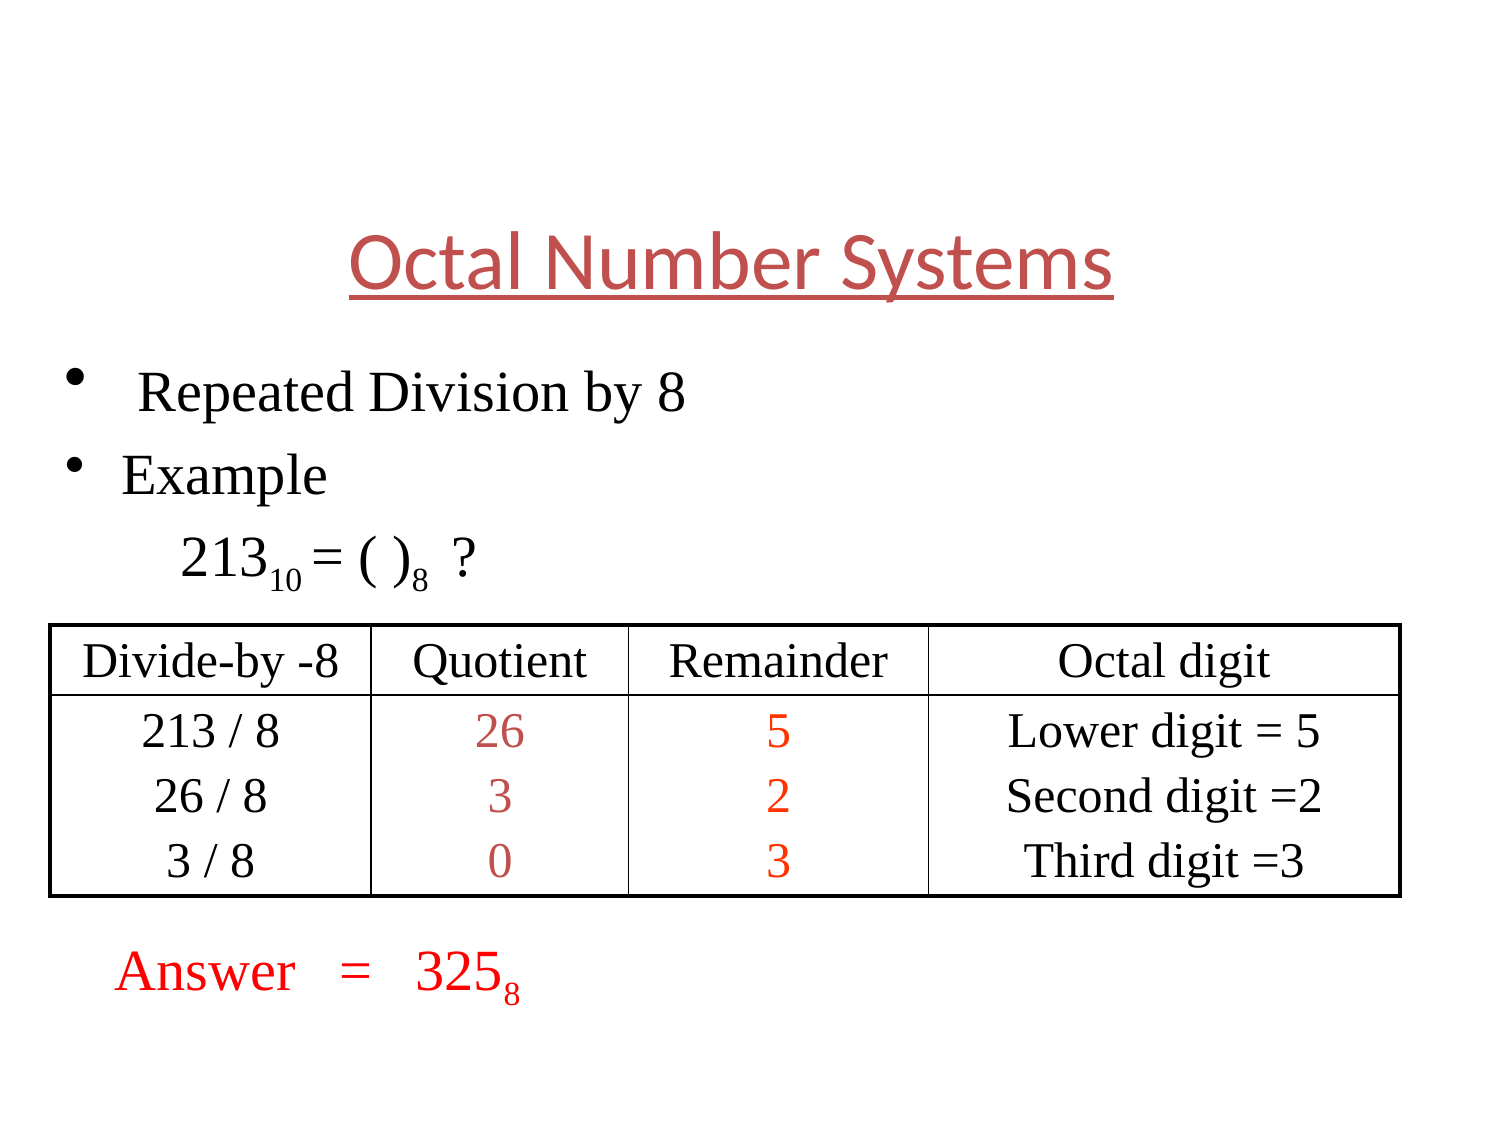

Octal Number Systems
 Repeated Division by 8
Example
        21310 = ( )8  ?

| Divide-by -8 | Quotient | Remainder | Octal digit |
| --- | --- | --- | --- |
| 213 / 8 26 / 8 3 / 8 | 26 3 0 | 5 2 3 | Lower digit = 5 Second digit =2 Third digit =3 |
Answer   =   3258